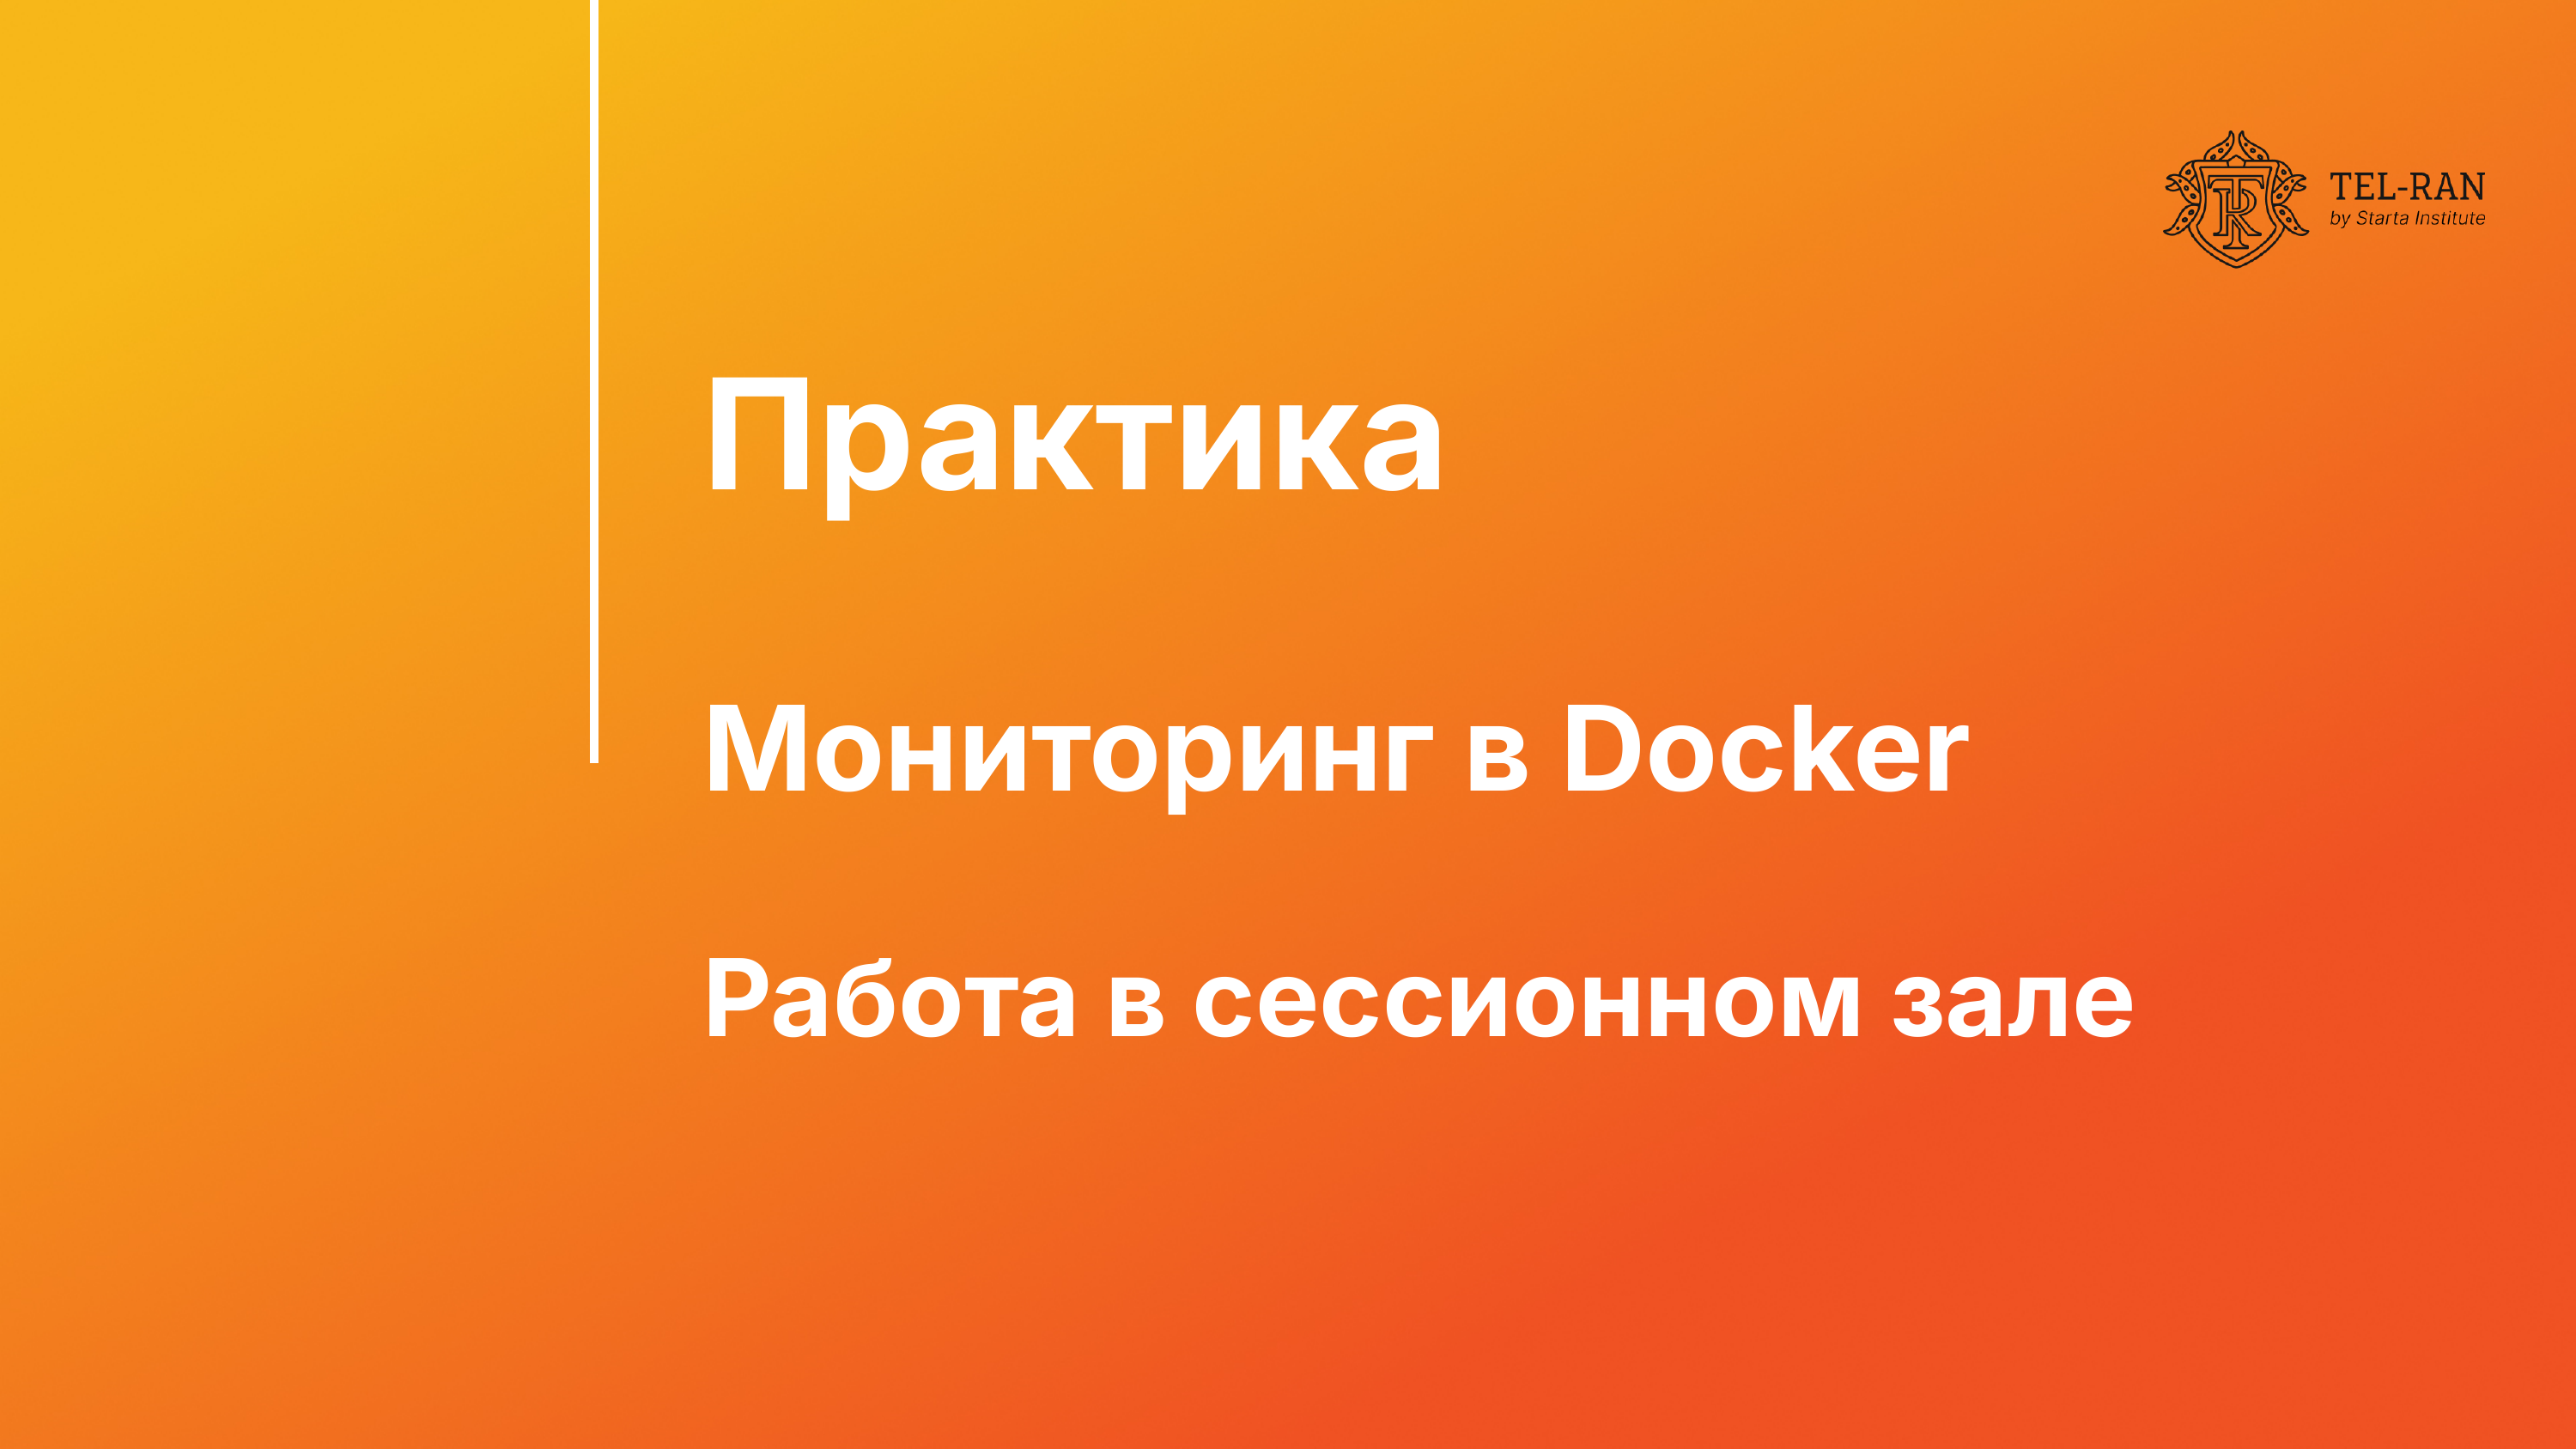

Практика

Мониторинг в Docker

Работа в сессионном зале